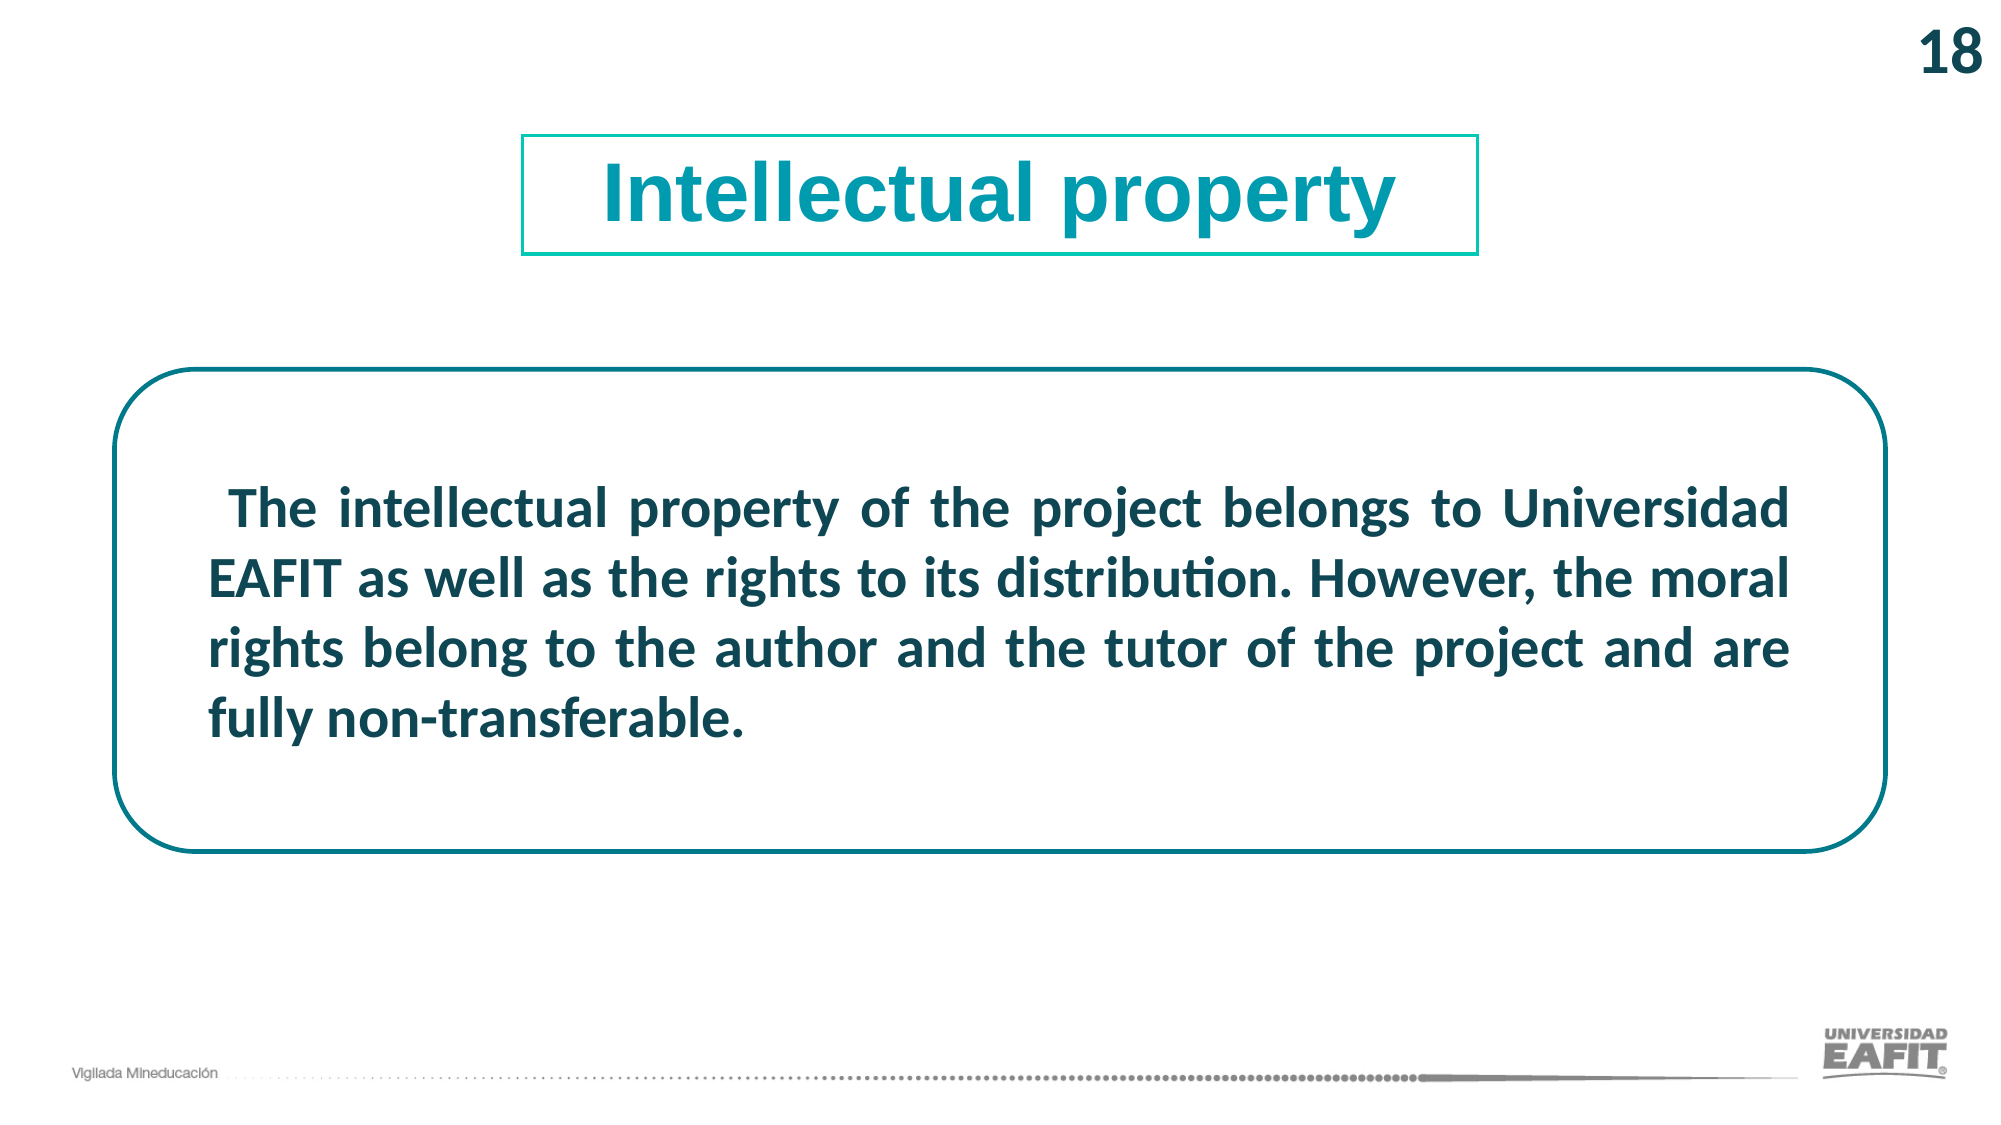

18

Intellectual property

 The intellectual property of the project belongs to Universidad EAFIT as well as the rights to its distribution. However, the moral rights belong to the author and the tutor of the project and are fully non-transferable.